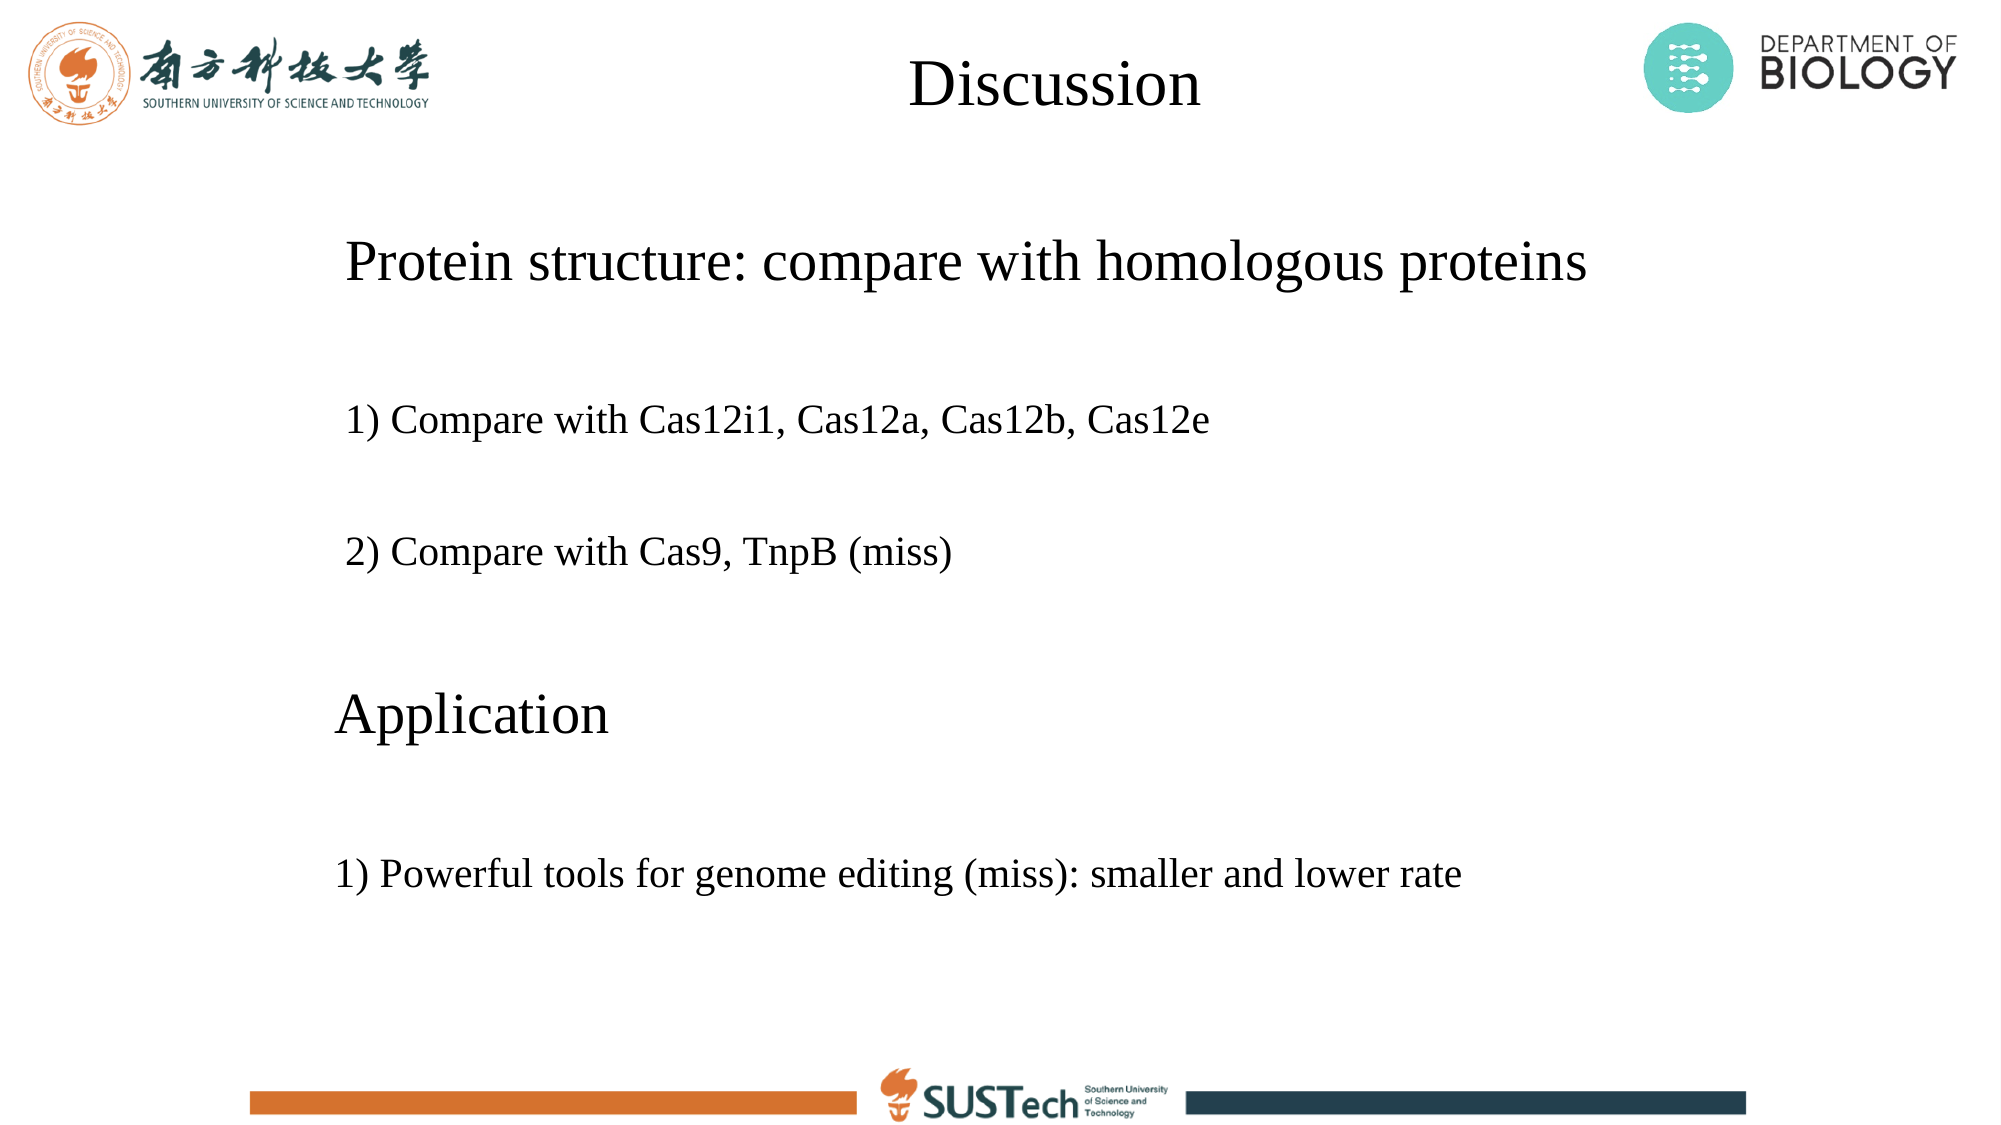

Discussion
Protein structure: compare with homologous proteins

1) Compare with Cas12i1, Cas12a, Cas12b, Cas12e

2) Compare with Cas9, TnpB (miss)
Application

1) Powerful tools for genome editing (miss): smaller and lower rate